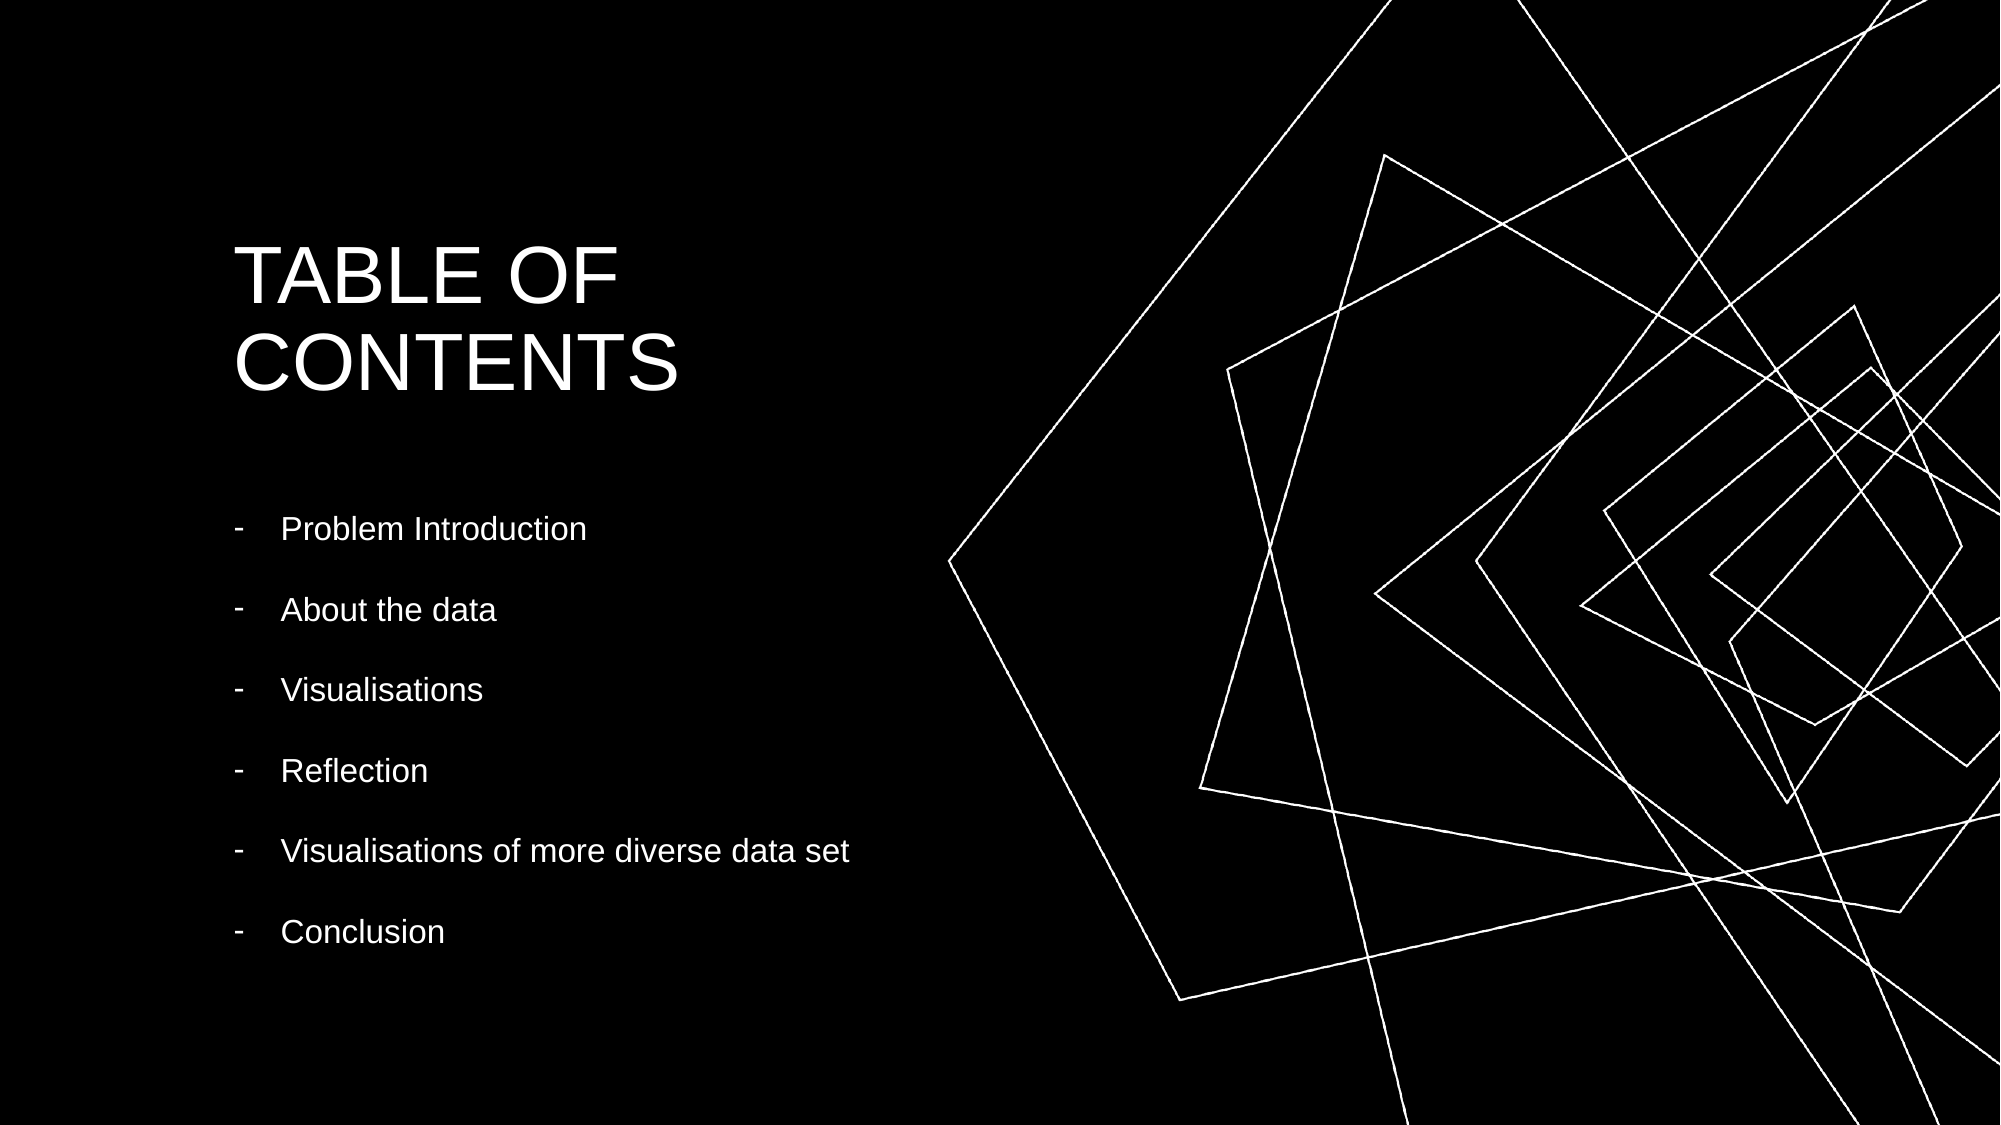

# TABLE OF CONTENTS
Problem Introduction
About the data
Visualisations
Reflection
Visualisations of more diverse data set
Conclusion